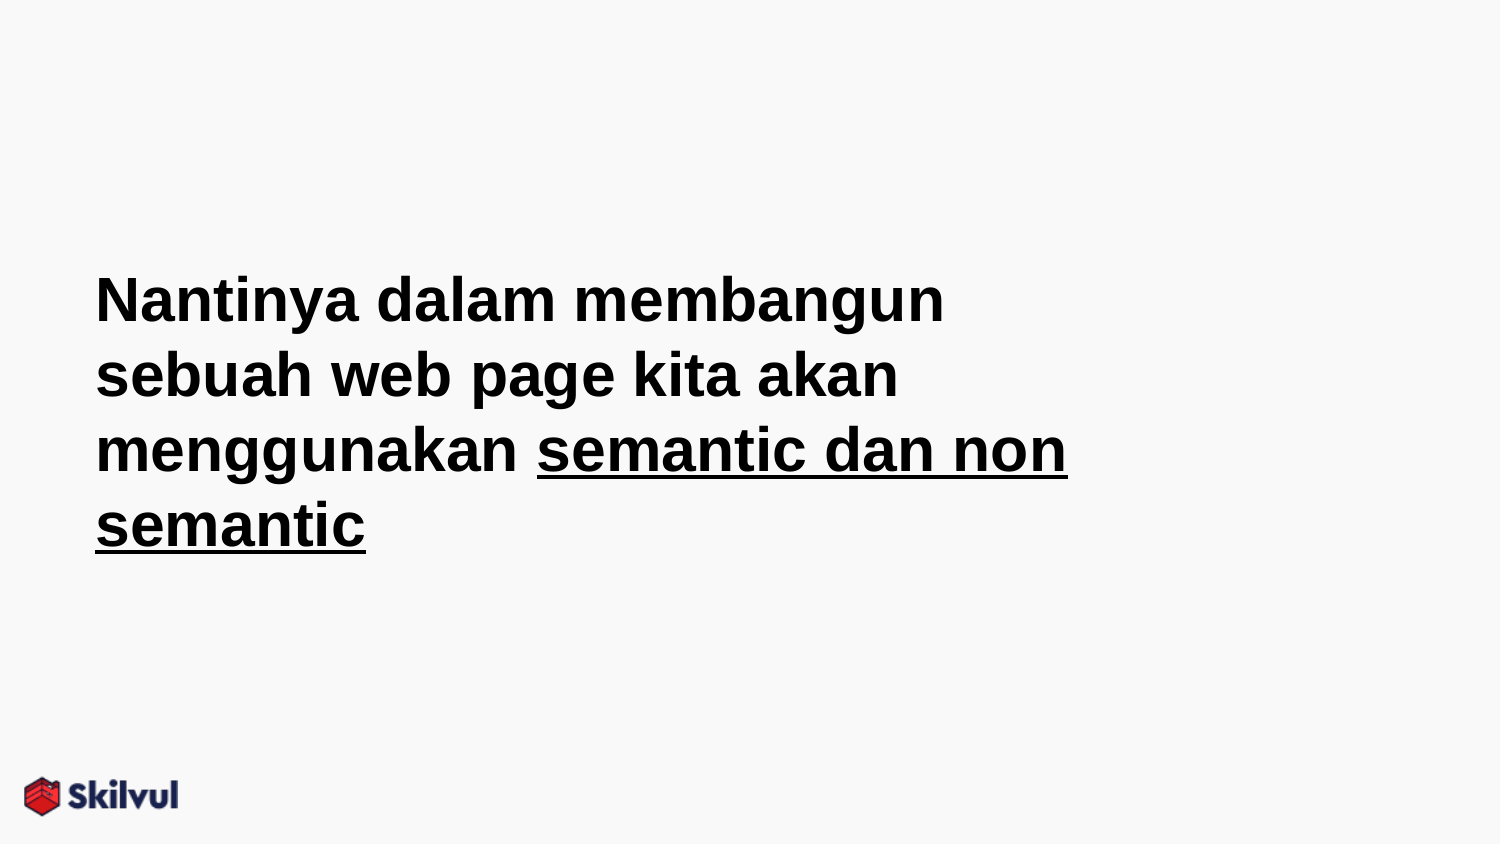

# Nantinya dalam membangun sebuah web page kita akan menggunakan semantic dan non semantic